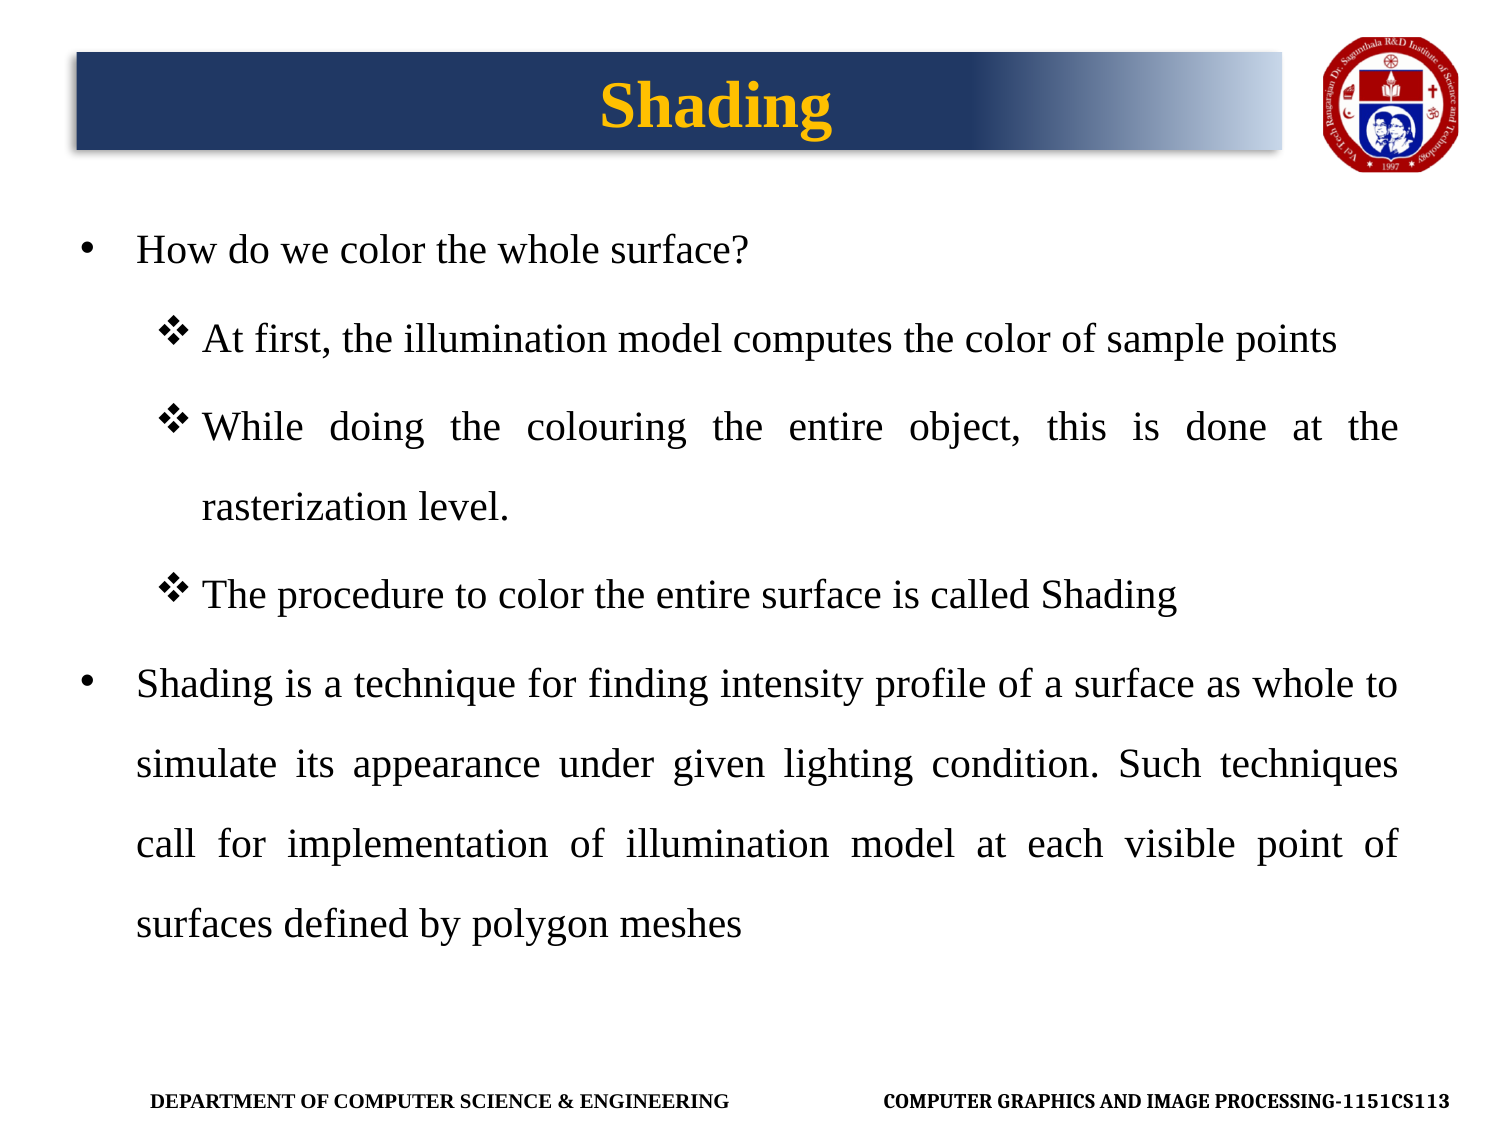

# Shading
How do we color the whole surface?
At first, the illumination model computes the color of sample points
While doing the colouring the entire object, this is done at the rasterization level.
The procedure to color the entire surface is called Shading
Shading is a technique for finding intensity profile of a surface as whole to simulate its appearance under given lighting condition. Such techniques call for implementation of illumination model at each visible point of surfaces defined by polygon meshes